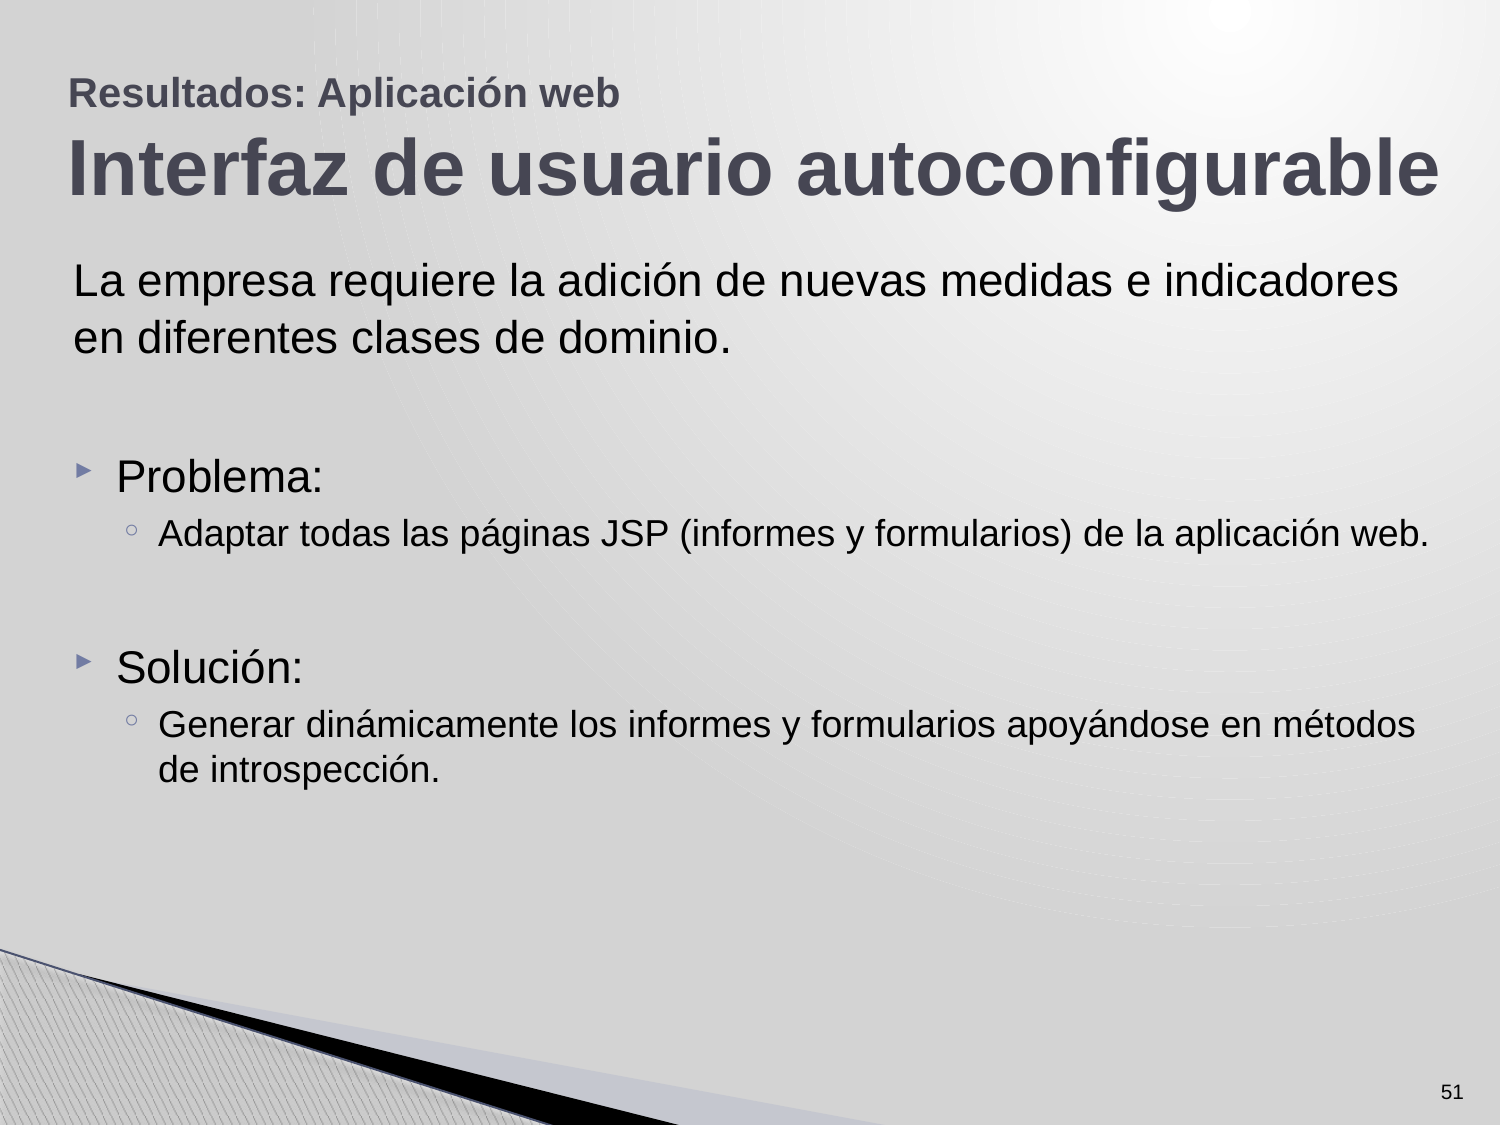

# Resultados: Aplicación web Interfaz de usuario autoconfigurable
La empresa requiere la adición de nuevas medidas e indicadores en diferentes clases de dominio.

Problema:
Adaptar todas las páginas JSP (informes y formularios) de la aplicación web.

Solución:
Generar dinámicamente los informes y formularios apoyándose en métodos de introspección.
51